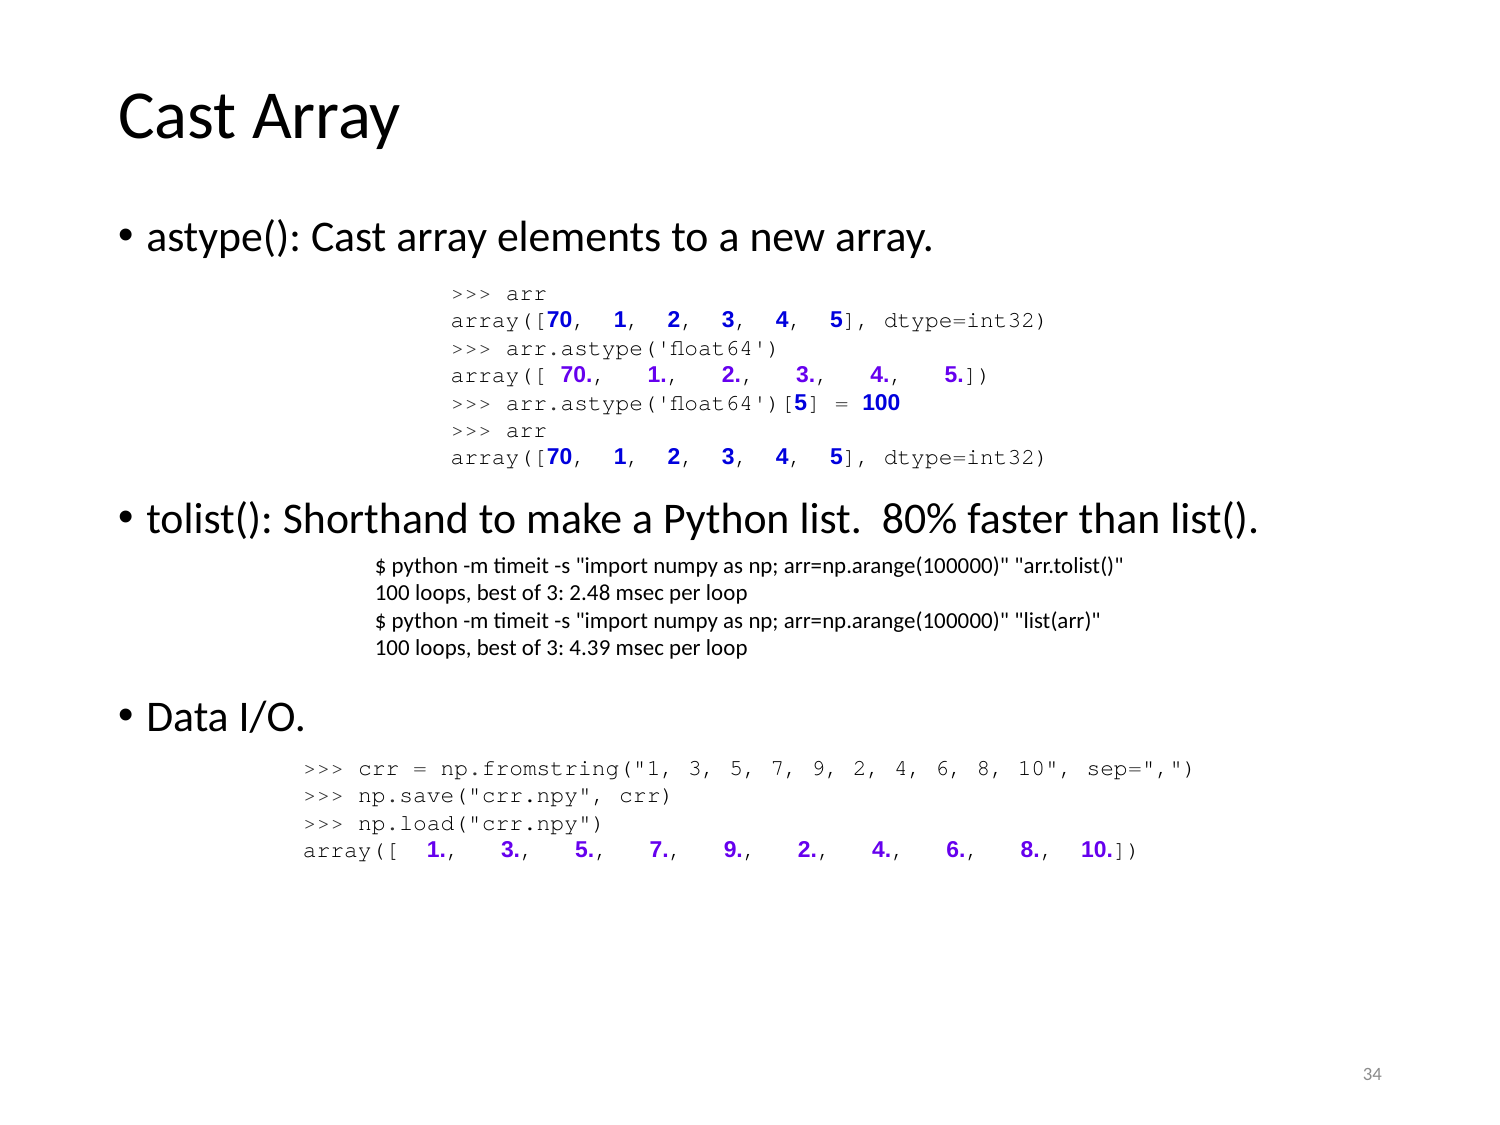

# Cast Array
astype(): Cast array elements to a new array.

>>> arr
array([70,  1,  2,  3,  4,  5], dtype=int32)
>>> arr.astype('float64')
array([ 70.,   1.,   2.,   3.,   4.,   5.])
>>> arr.astype('float64')[5] = 100
>>> arr
array([70,  1,  2,  3,  4,  5], dtype=int32)
tolist(): Shorthand to make a Python list.  80% faster than list().

$ python -m timeit -s "import numpy as np; arr=np.arange(100000)" "arr.tolist()"
100 loops, best of 3: 2.48 msec per loop
$ python -m timeit -s "import numpy as np; arr=np.arange(100000)" "list(arr)"
100 loops, best of 3: 4.39 msec per loop
Data I/O.

>>> crr = np.fromstring("1, 3, 5, 7, 9, 2, 4, 6, 8, 10", sep=",")
>>> np.save("crr.npy", crr)
>>> np.load("crr.npy")
array([  1.,   3.,   5.,   7.,   9.,   2.,   4.,   6.,   8.,  10.])
34